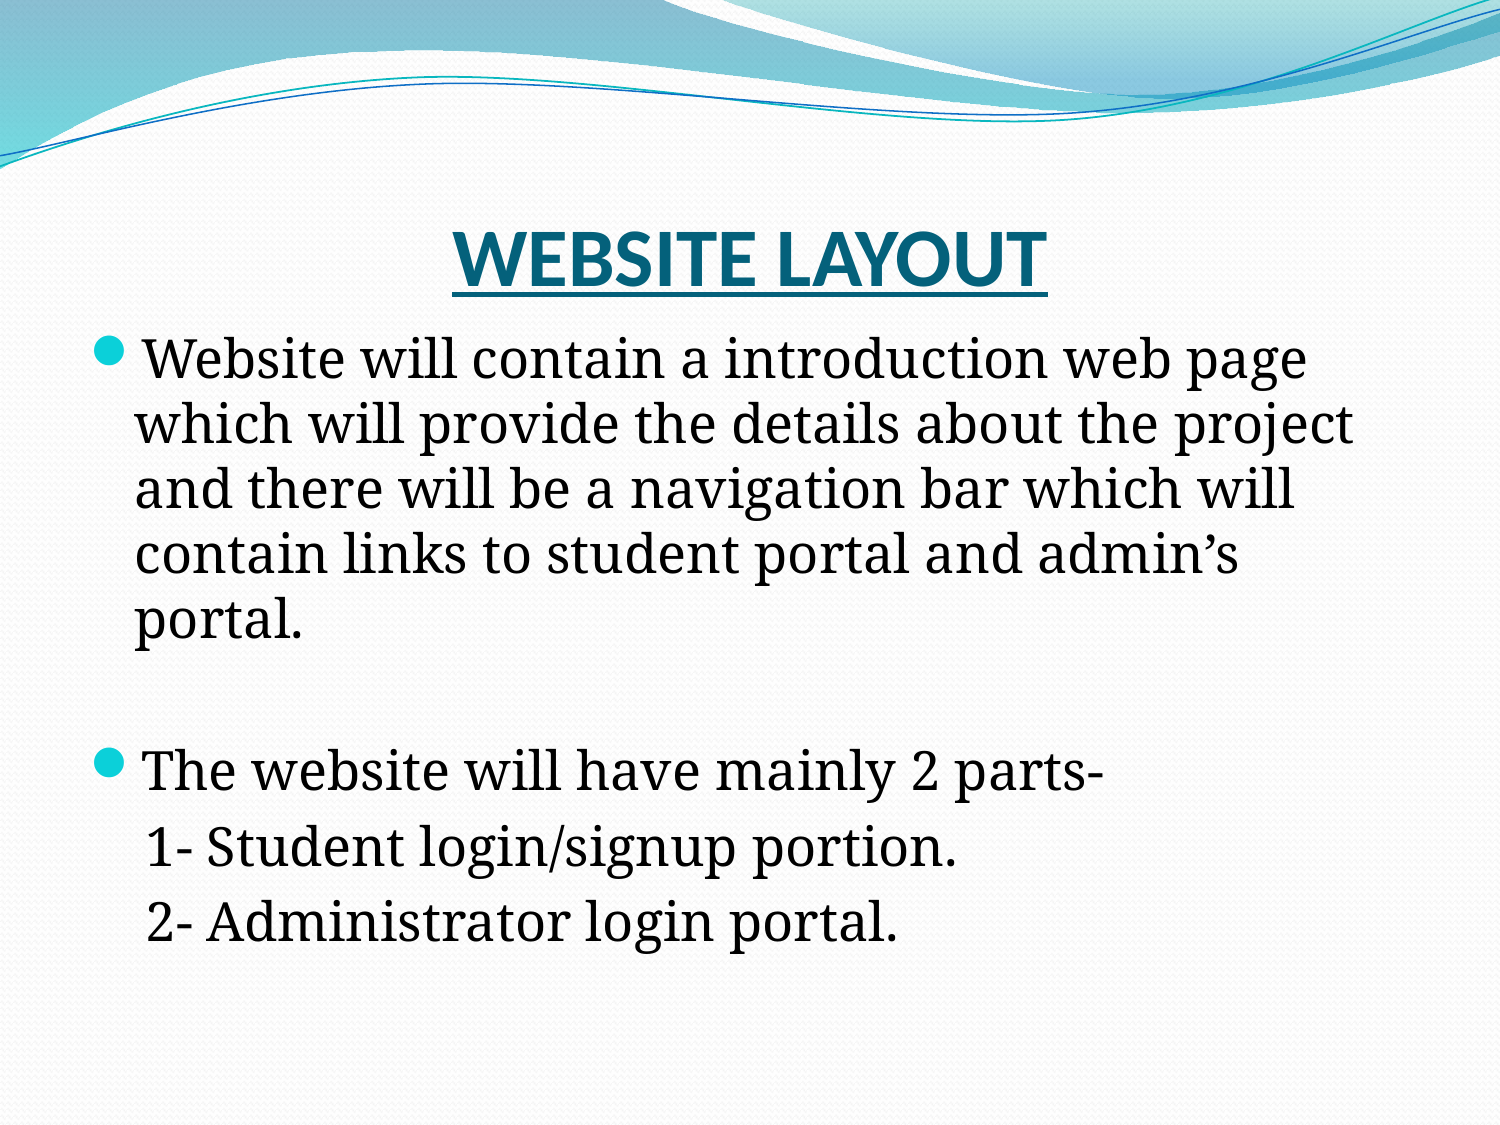

# WEBSITE LAYOUT
Website will contain a introduction web page which will provide the details about the project and there will be a navigation bar which will contain links to student portal and admin’s portal.

The website will have mainly 2 parts-
    1- Student login/signup portion.
    2- Administrator login portal.